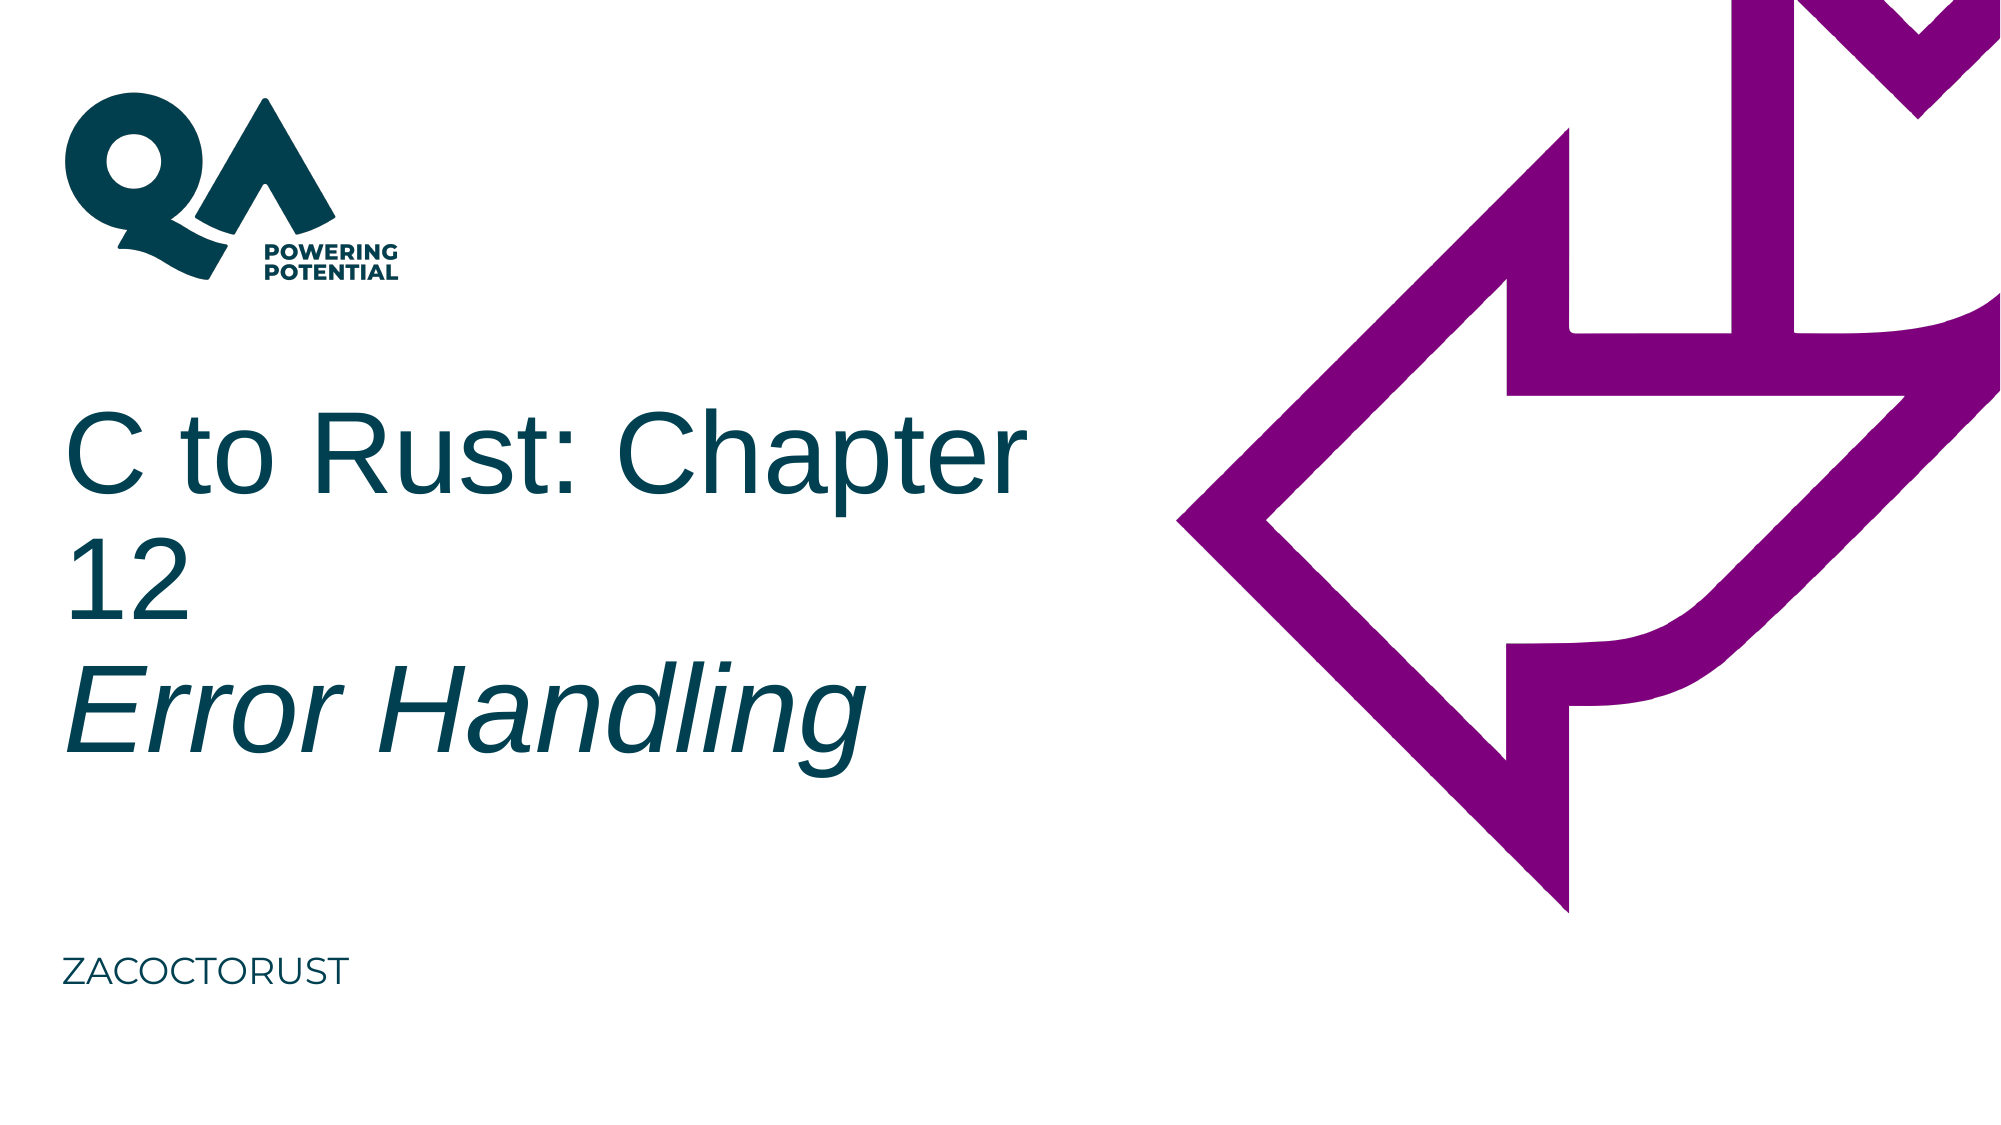

# C to Rust: Chapter 12 Error Handling
ZACOCTORUST